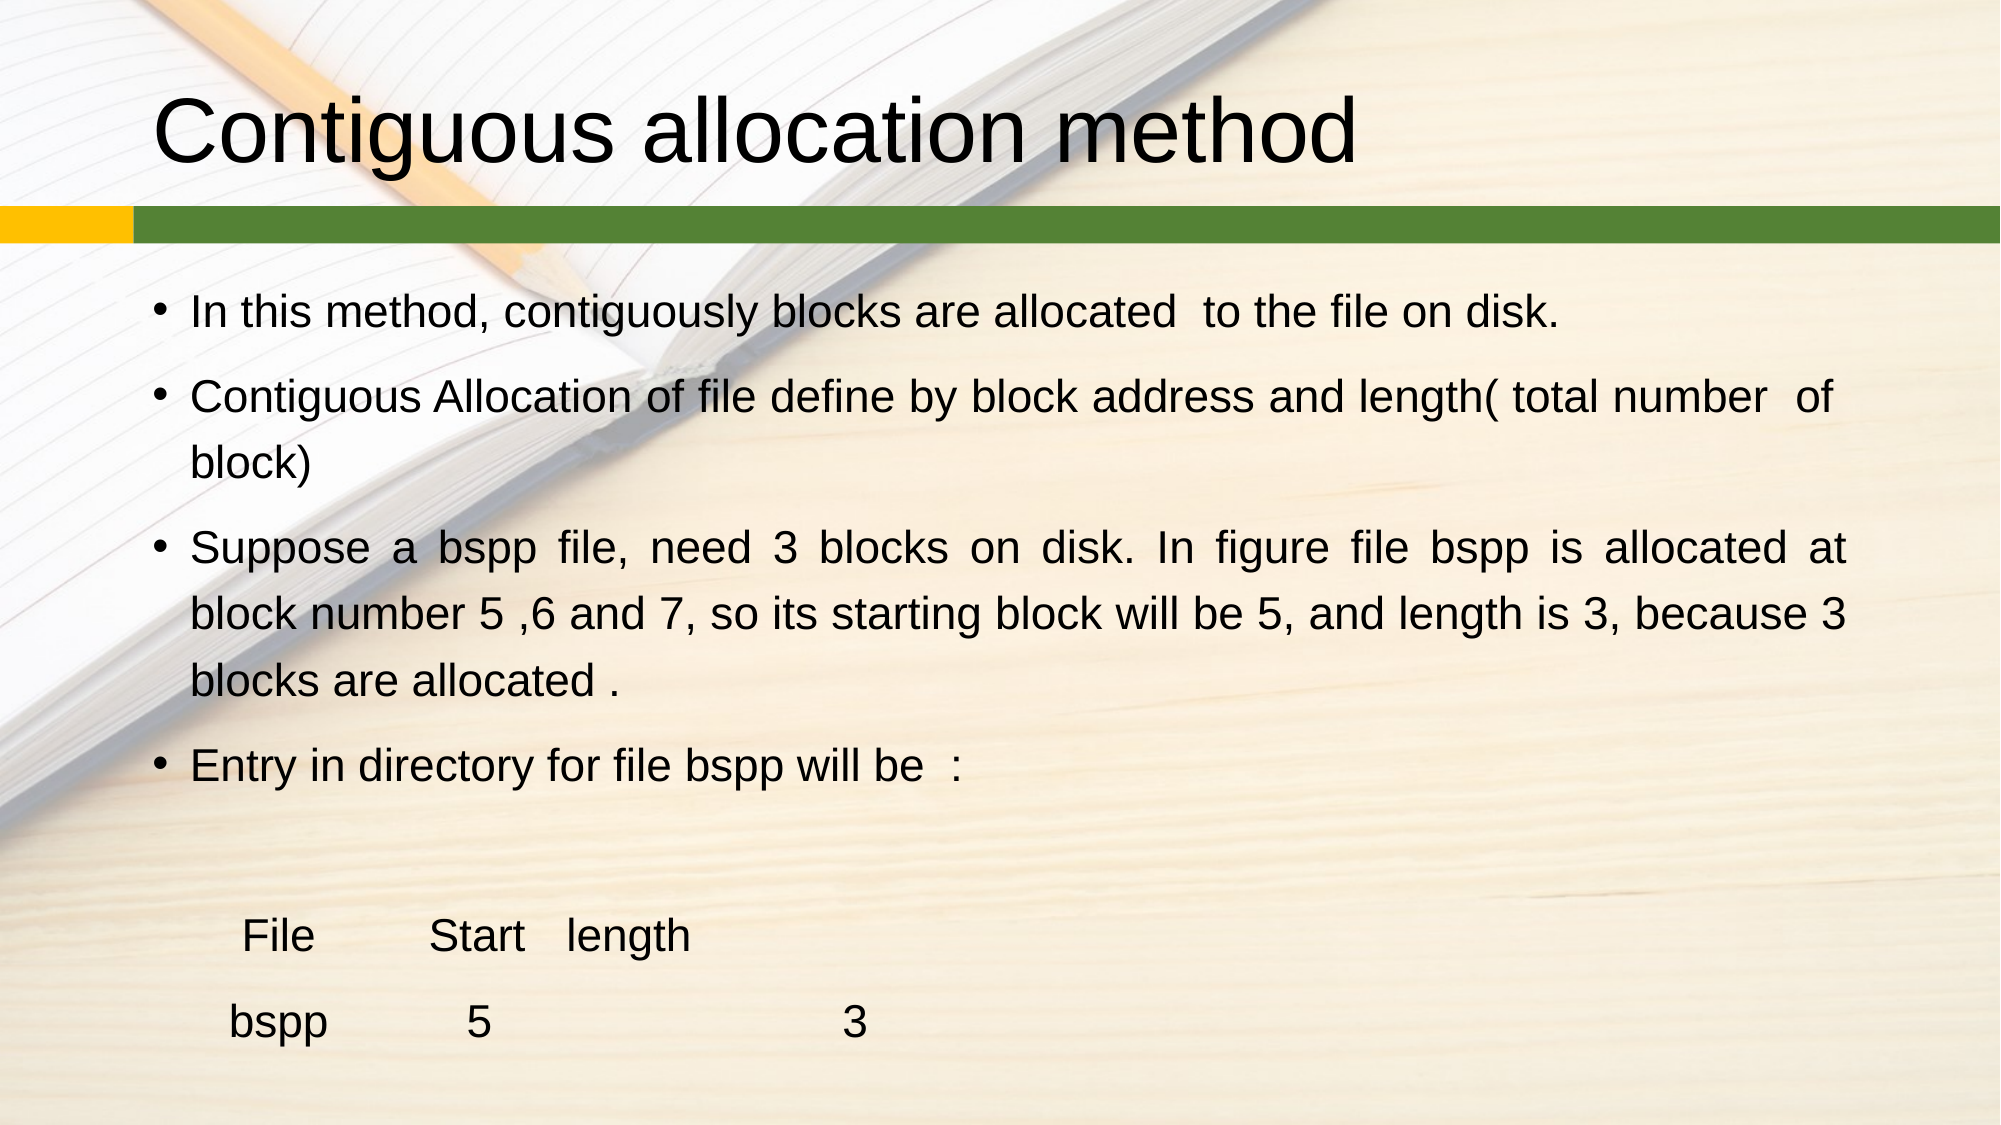

# Contiguous allocation method
In this method, contiguously blocks are allocated  to the file on disk.
Contiguous Allocation of file define by block address and length( total number  of  block)
Suppose a bspp file, need 3 blocks on disk. In figure file bspp is allocated at block number 5 ,6 and 7, so its starting block will be 5, and length is 3, because 3 blocks are allocated .
Entry in directory for file bspp will be  :

       File 		Start			length
      bspp		   5	             	3